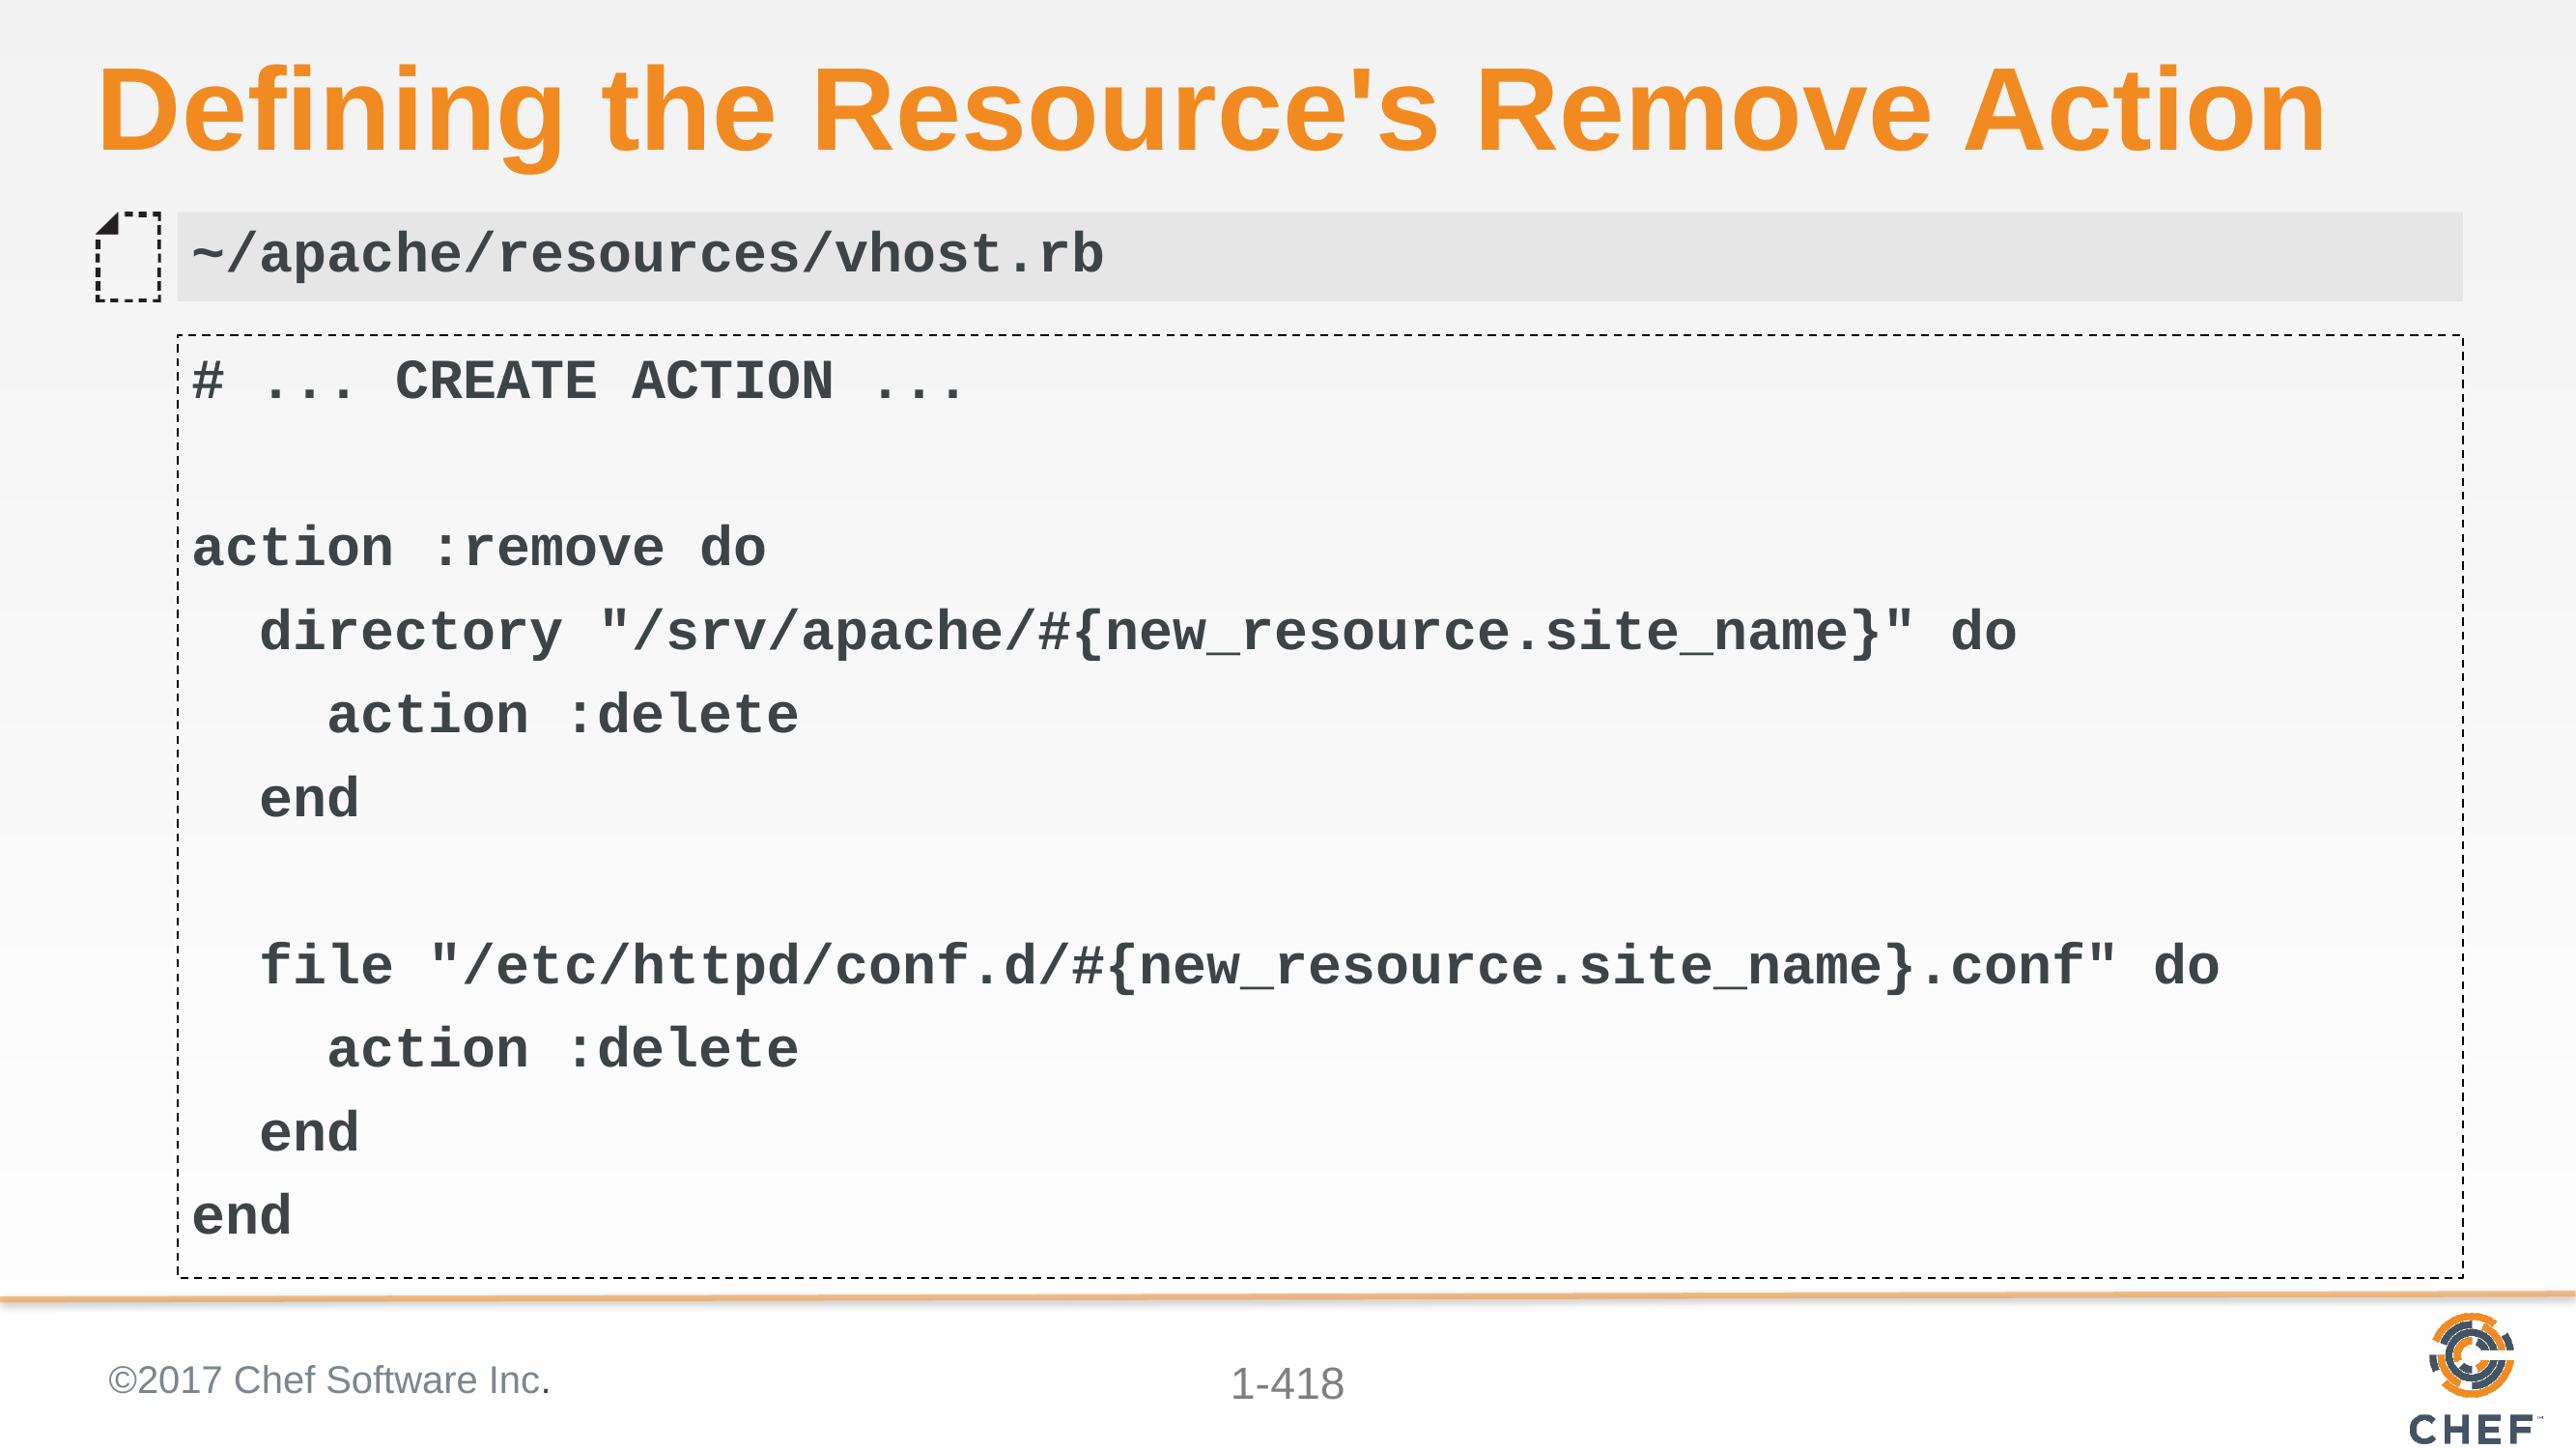

# Defining the Resource's Remove Action
~/apache/resources/vhost.rb
# ... CREATE ACTION ...

action :remove do
  directory "/srv/apache/#{new_resource.site_name}" do
    action :delete
  end

  file "/etc/httpd/conf.d/#{new_resource.site_name}.conf" do
    action :delete
  end
end